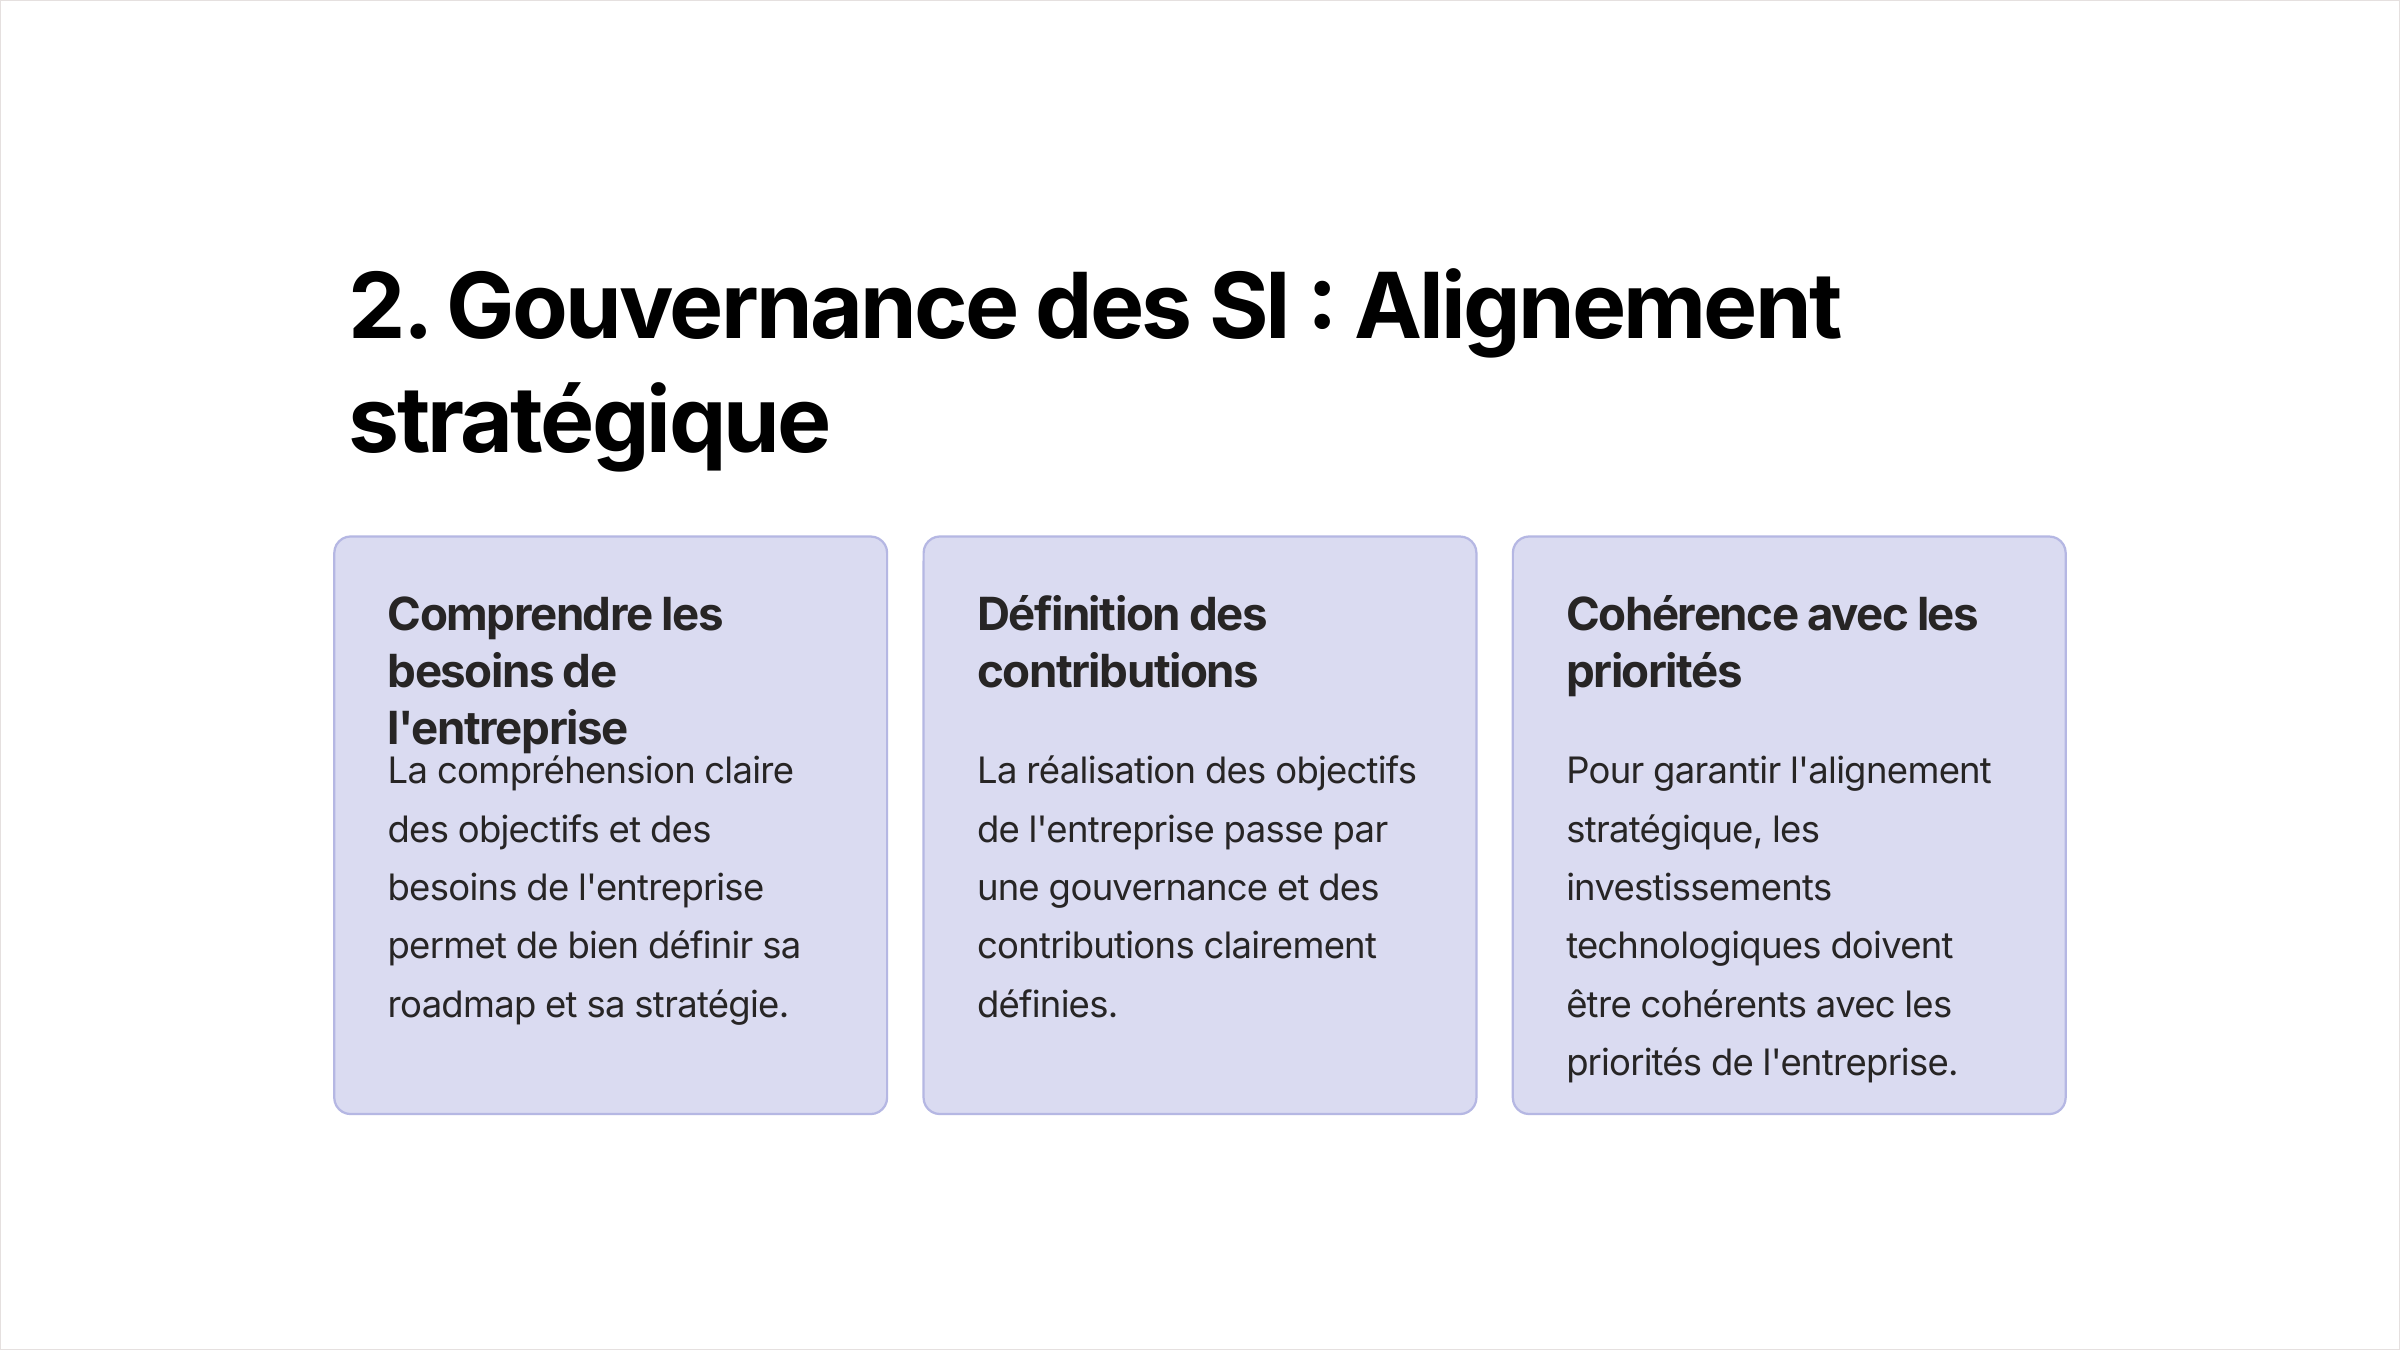

2. Gouvernance des SI : Alignement stratégique

Comprendre les besoins de l'entreprise
Définition des contributions
Cohérence avec les priorités
La compréhension claire des objectifs et des besoins de l'entreprise permet de bien définir sa roadmap et sa stratégie.
La réalisation des objectifs de l'entreprise passe par une gouvernance et des contributions clairement définies.
Pour garantir l'alignement stratégique, les investissements technologiques doivent être cohérents avec les priorités de l'entreprise.